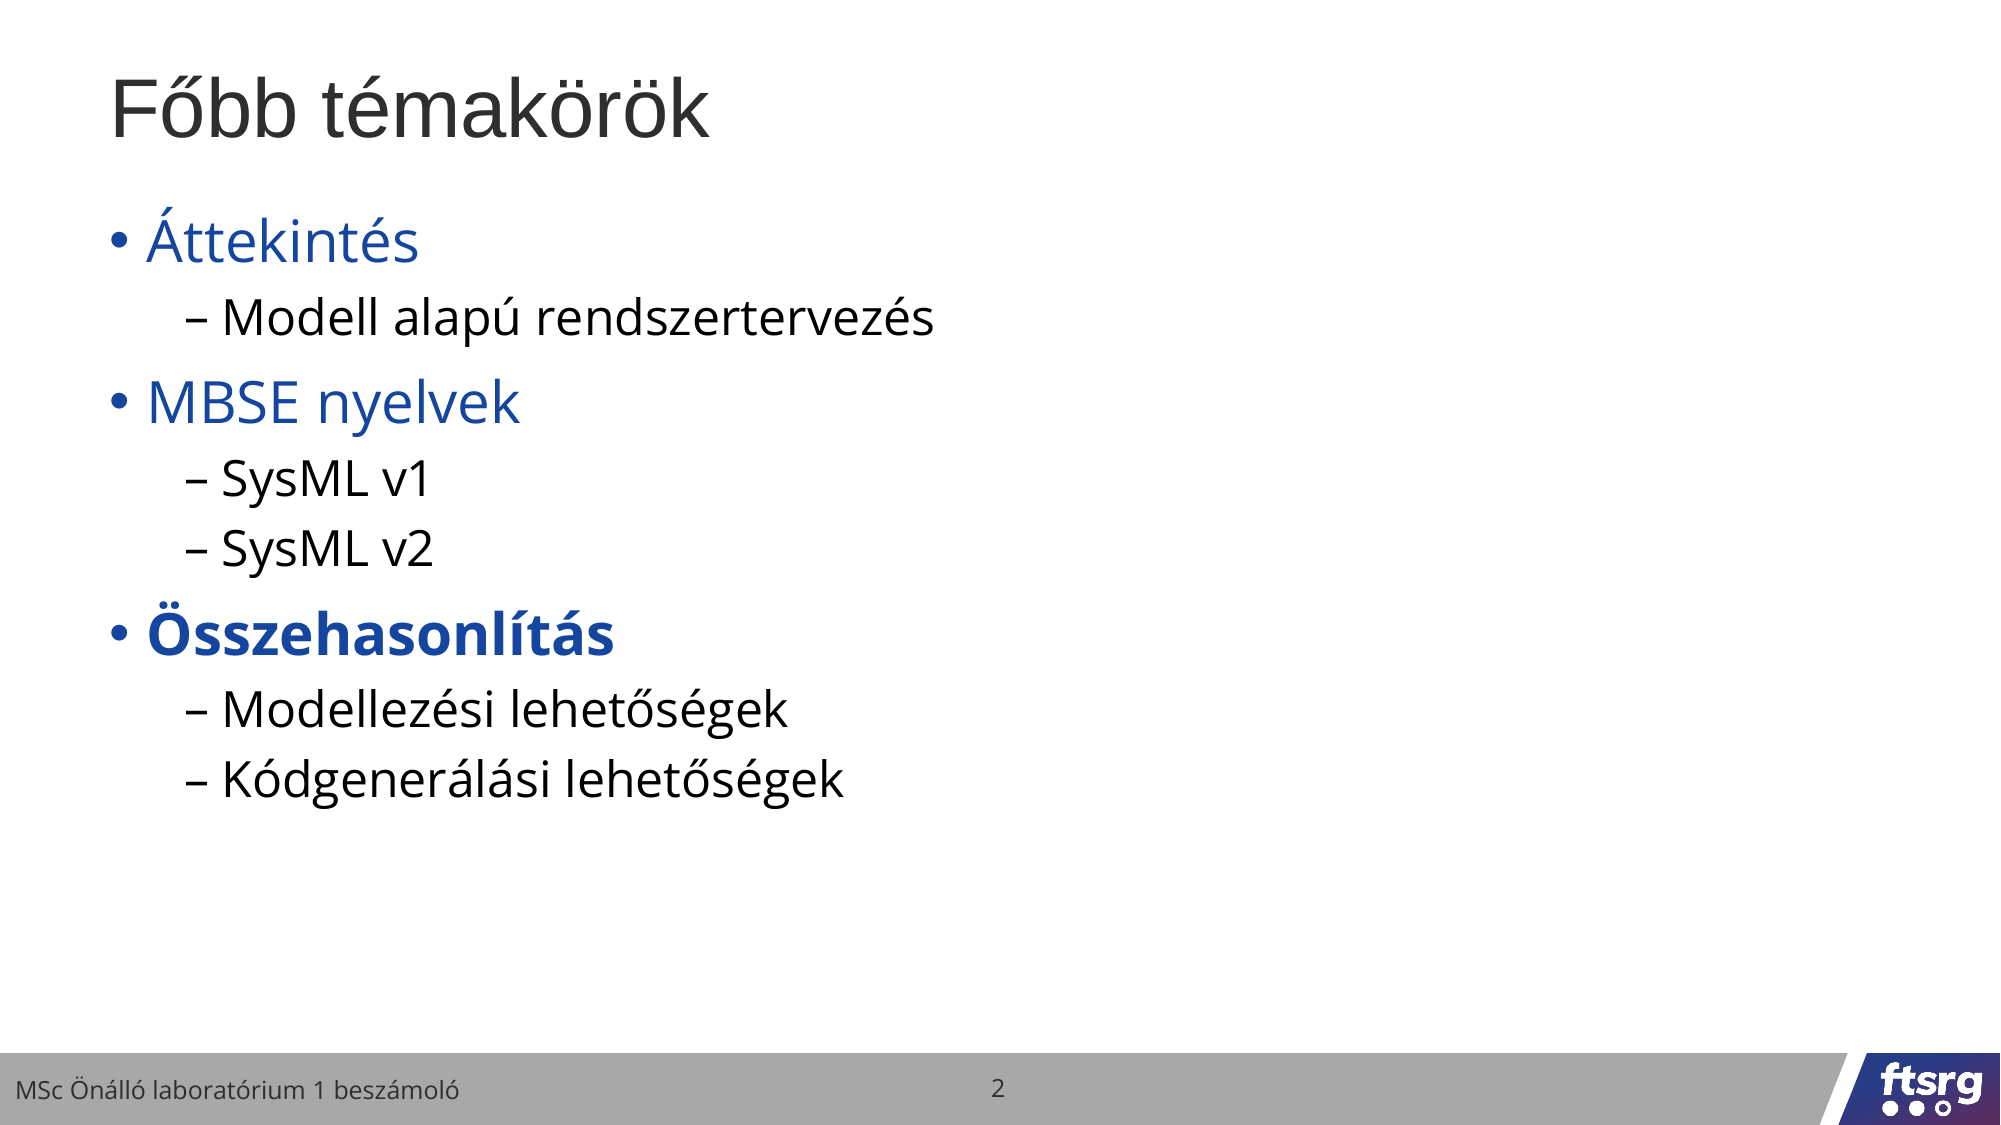

# Főbb témakörök
Áttekintés
Modell alapú rendszertervezés
MBSE nyelvek
SysML v1
SysML v2
Összehasonlítás
Modellezési lehetőségek
Kódgenerálási lehetőségek
MSc Önálló laboratórium 1 beszámoló
2